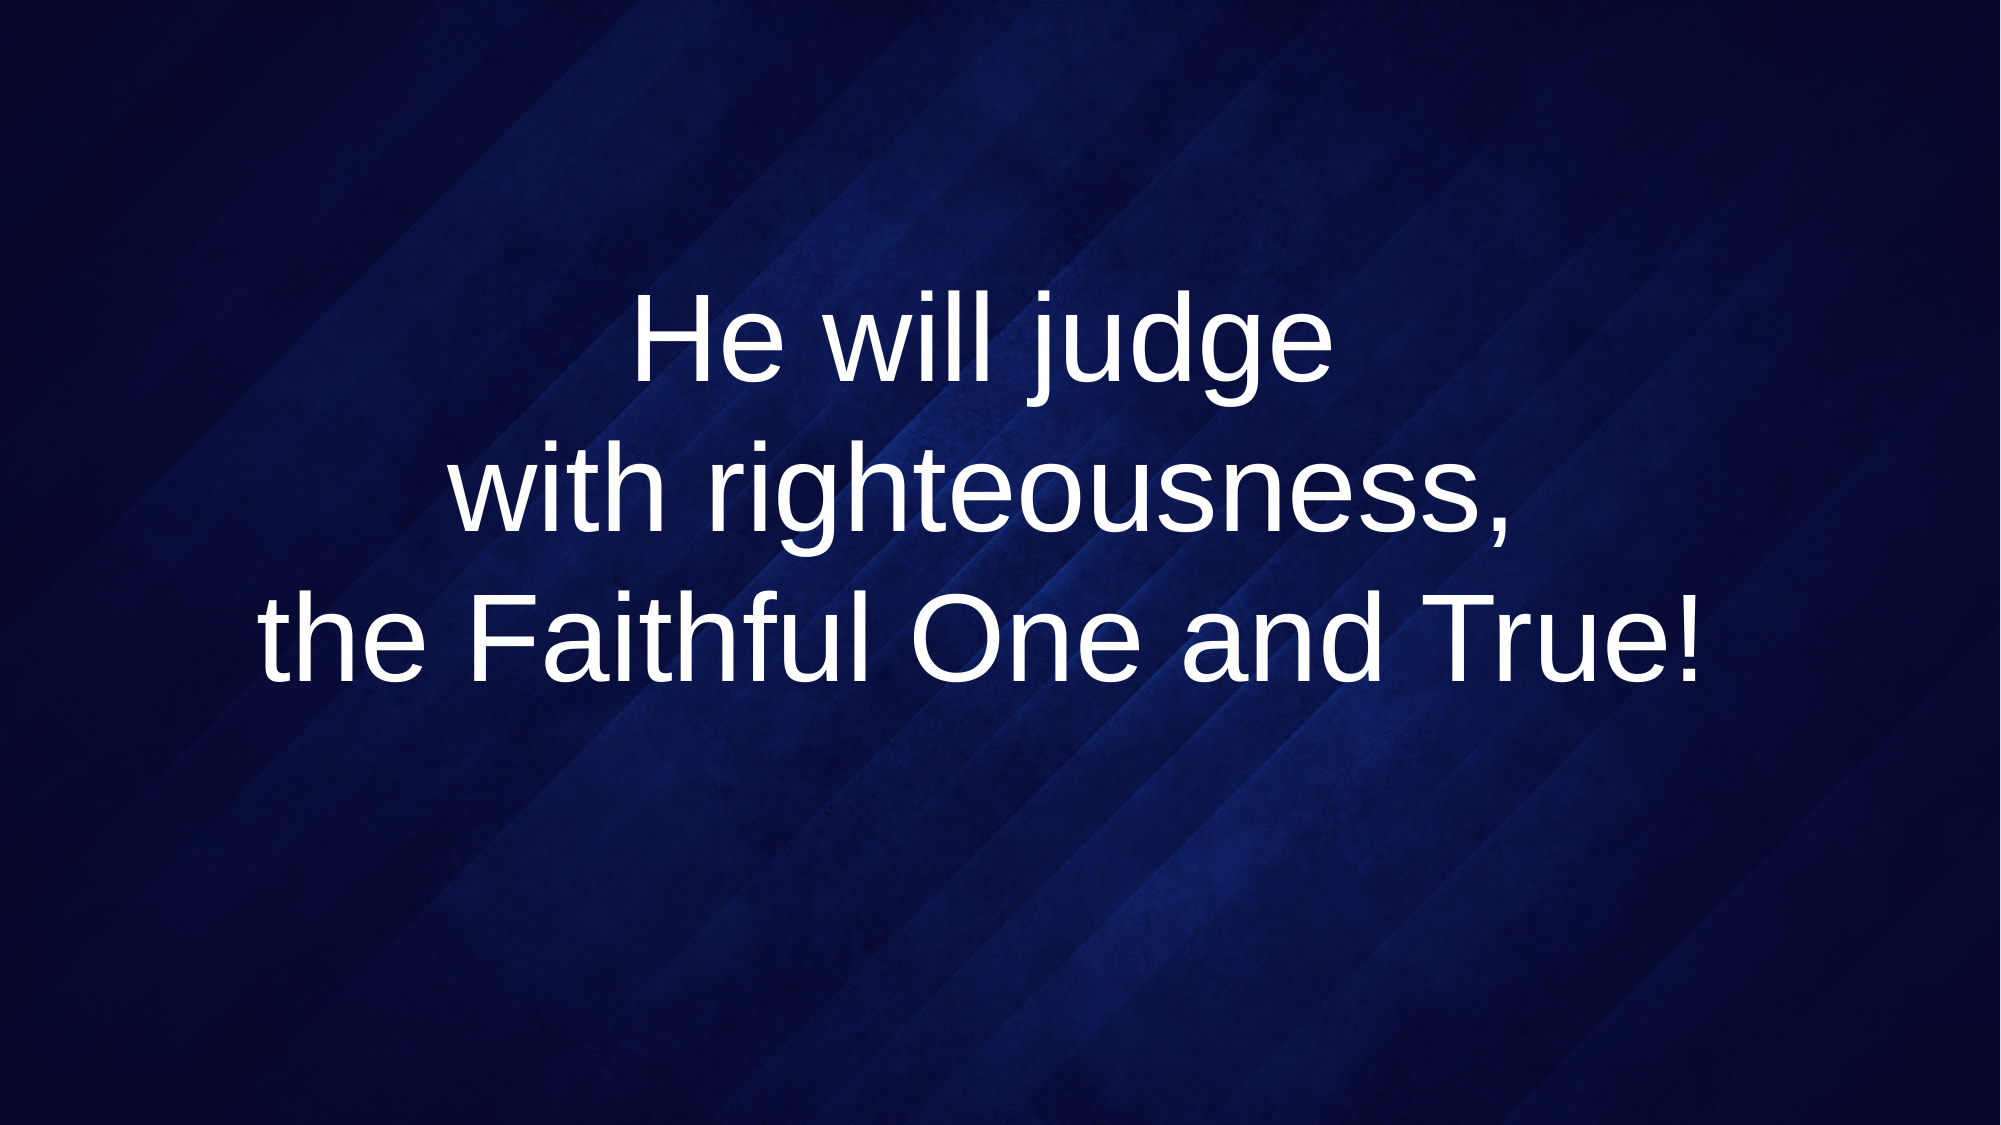

# He will judge with righteousness, the Faithful One and True!